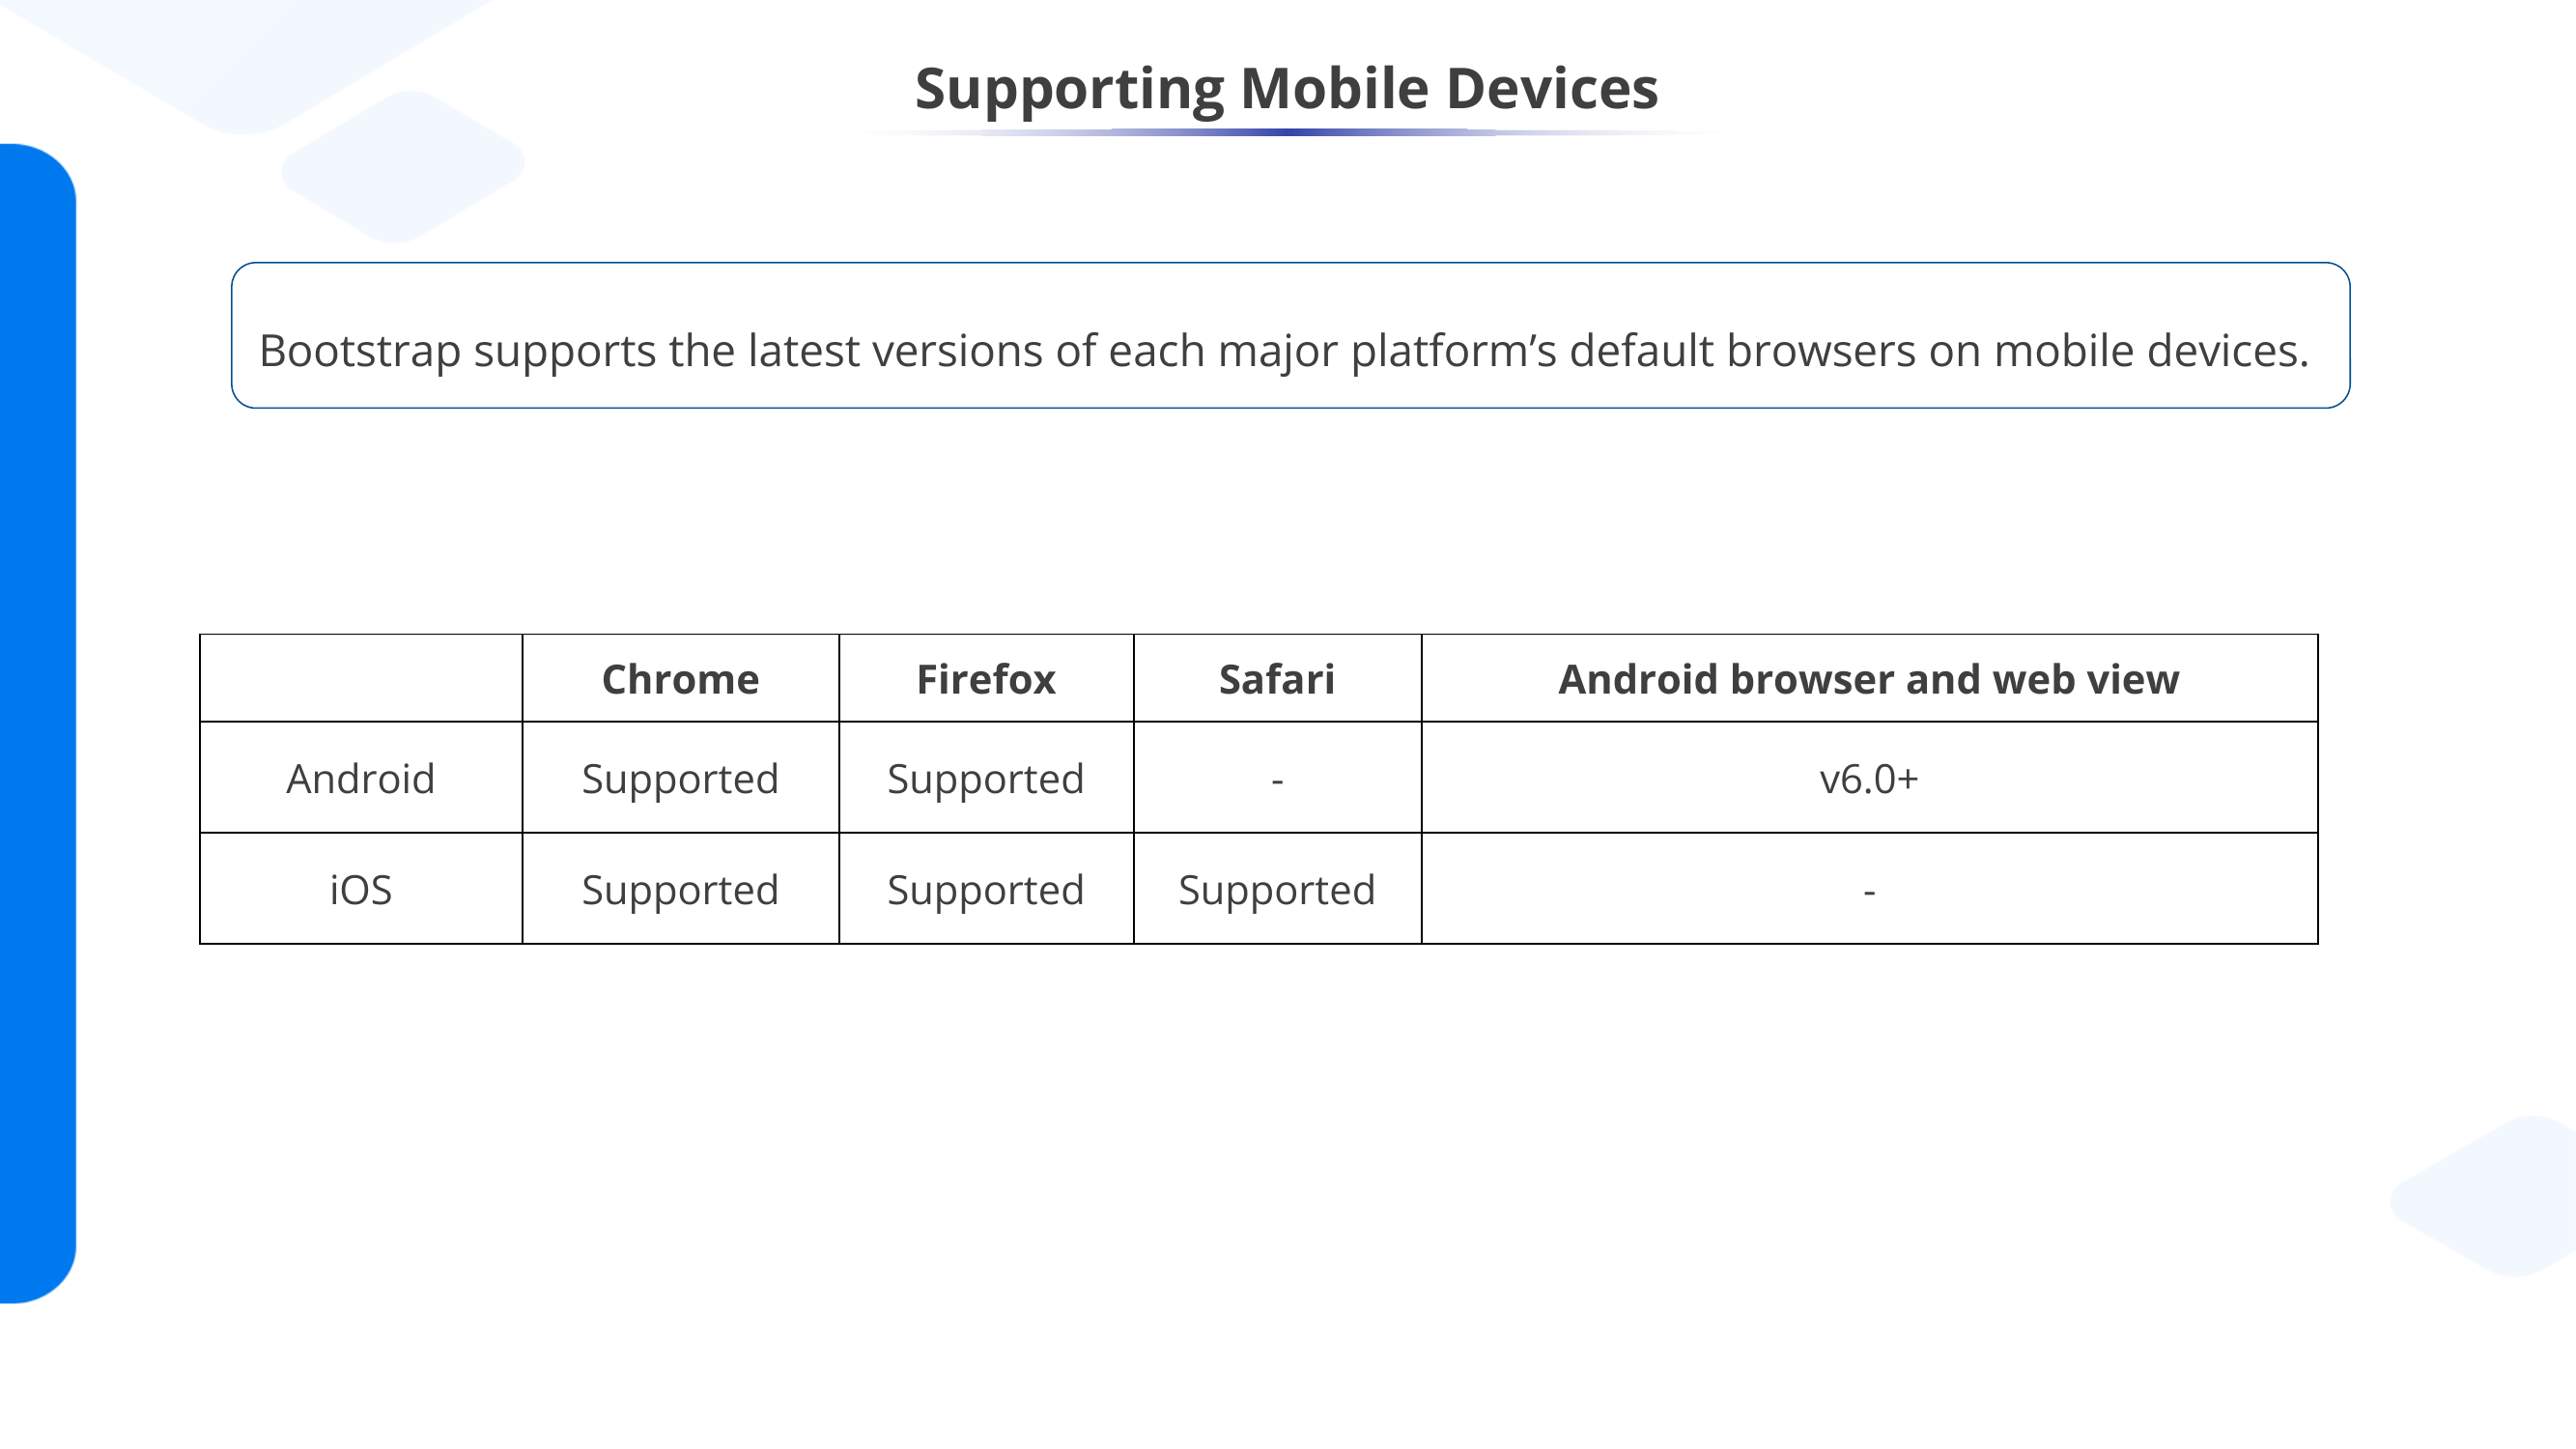

# Supporting Mobile Devices

Bootstrap supports the latest versions of each major platform’s default browsers on mobile devices.
|  | Chrome | Firefox | Safari | Android browser and web view |
| --- | --- | --- | --- | --- |
| Android | Supported | Supported | - | v6.0+ |
| iOS | Supported | Supported | Supported | - |